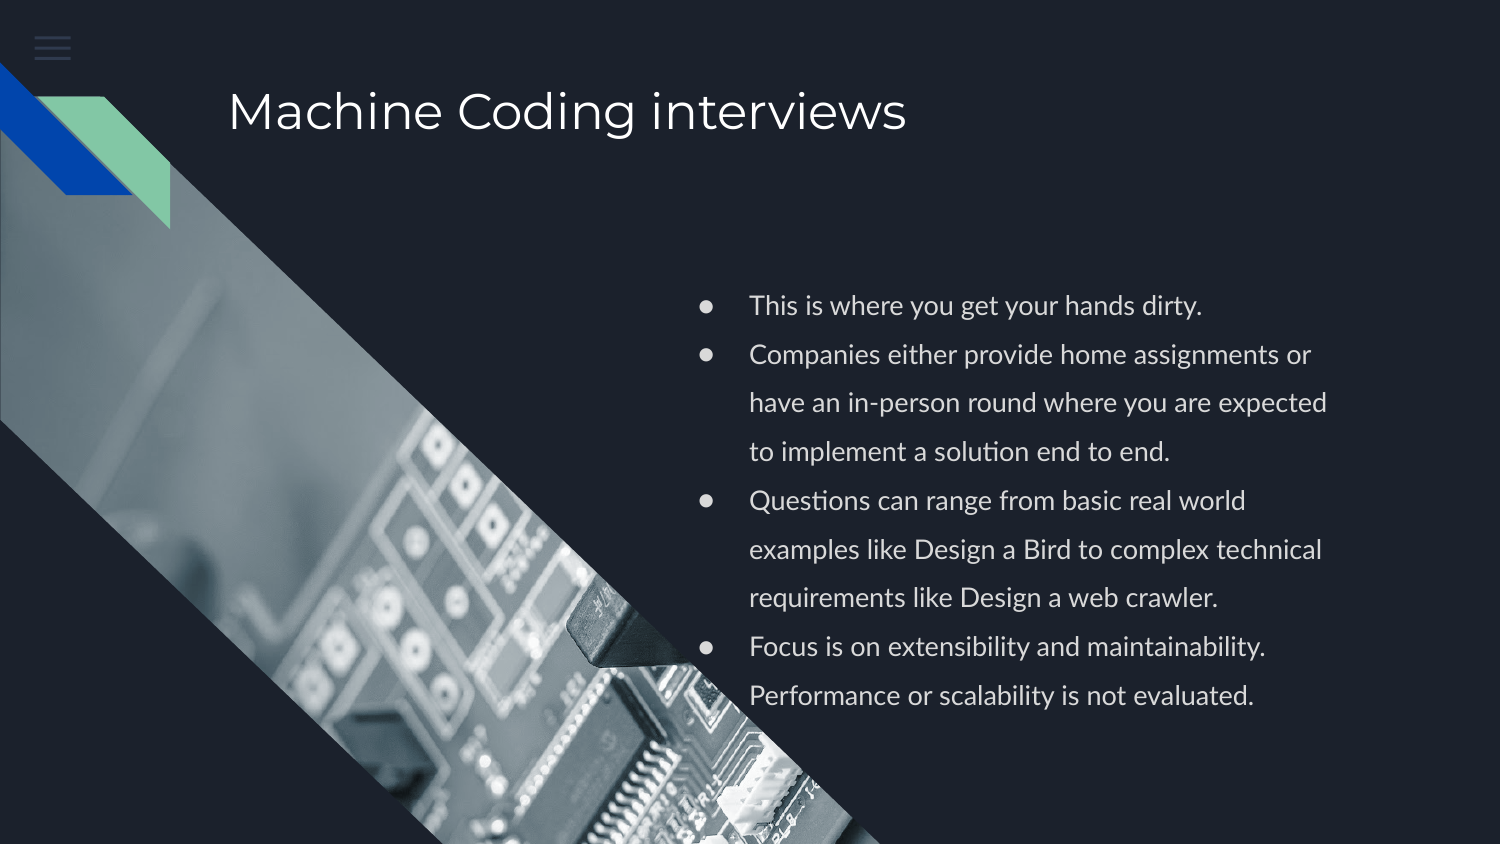

# Machine Coding interviews
This is where you get your hands dirty.
Companies either provide home assignments or have an in-person round where you are expected to implement a solution end to end.
Questions can range from basic real world examples like Design a Bird to complex technical requirements like Design a web crawler.
Focus is on extensibility and maintainability. Performance or scalability is not evaluated.